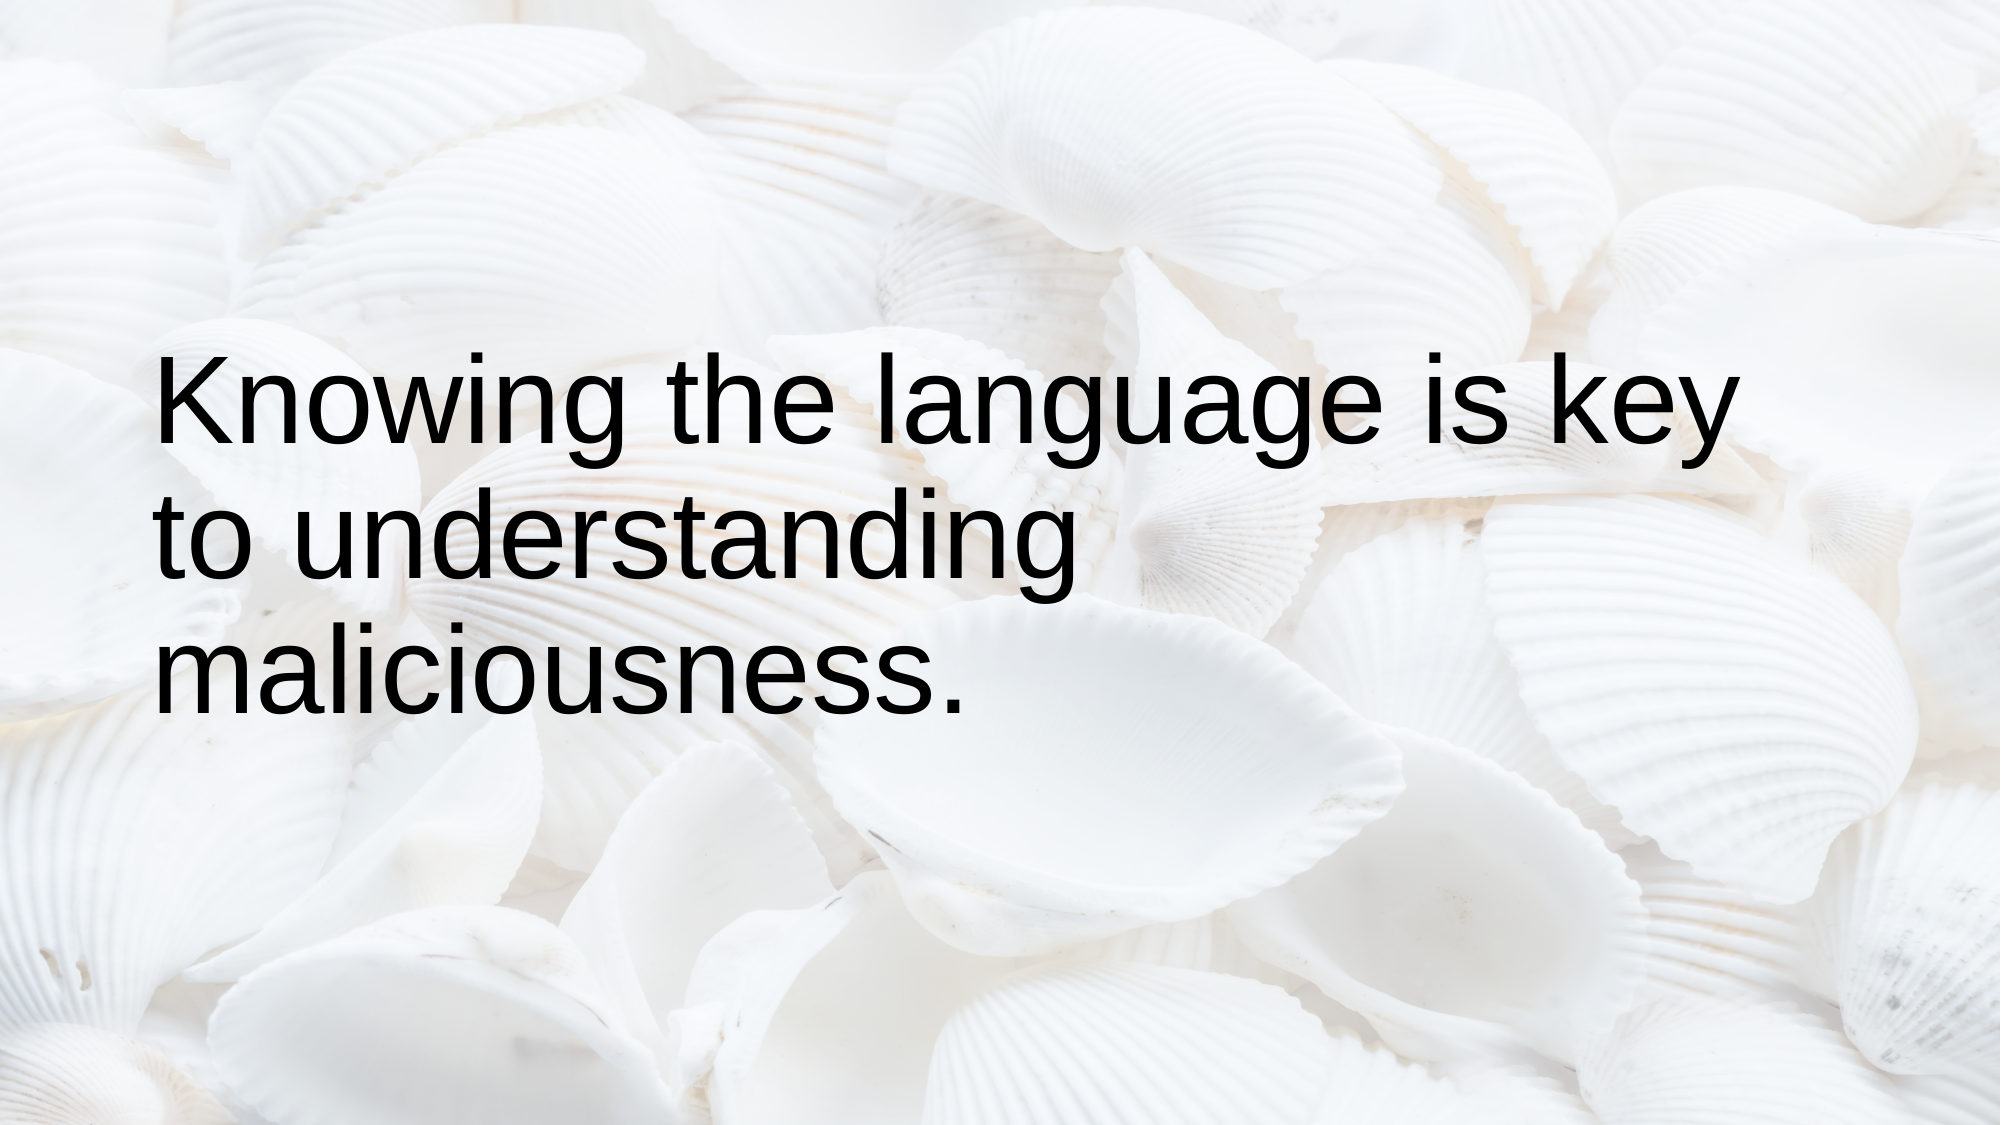

# Knowing the language is key to understanding maliciousness.